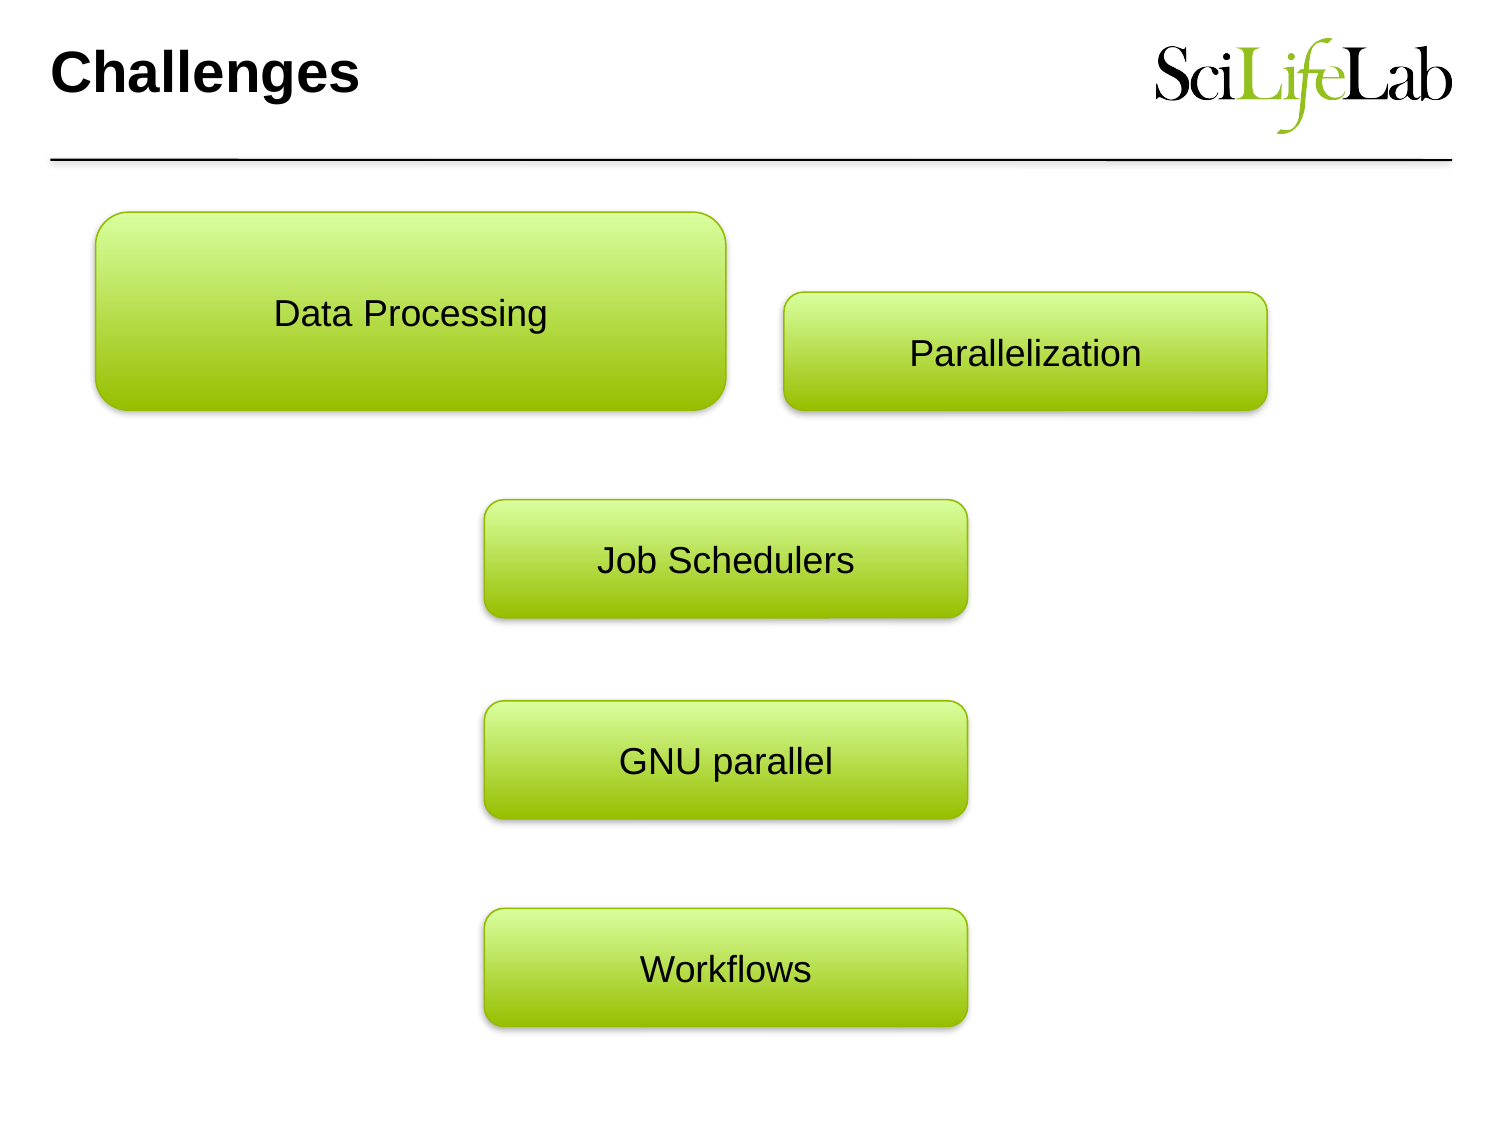

# Challenges
Data Processing
Parallelization
Job Schedulers
GNU parallel
Workflows